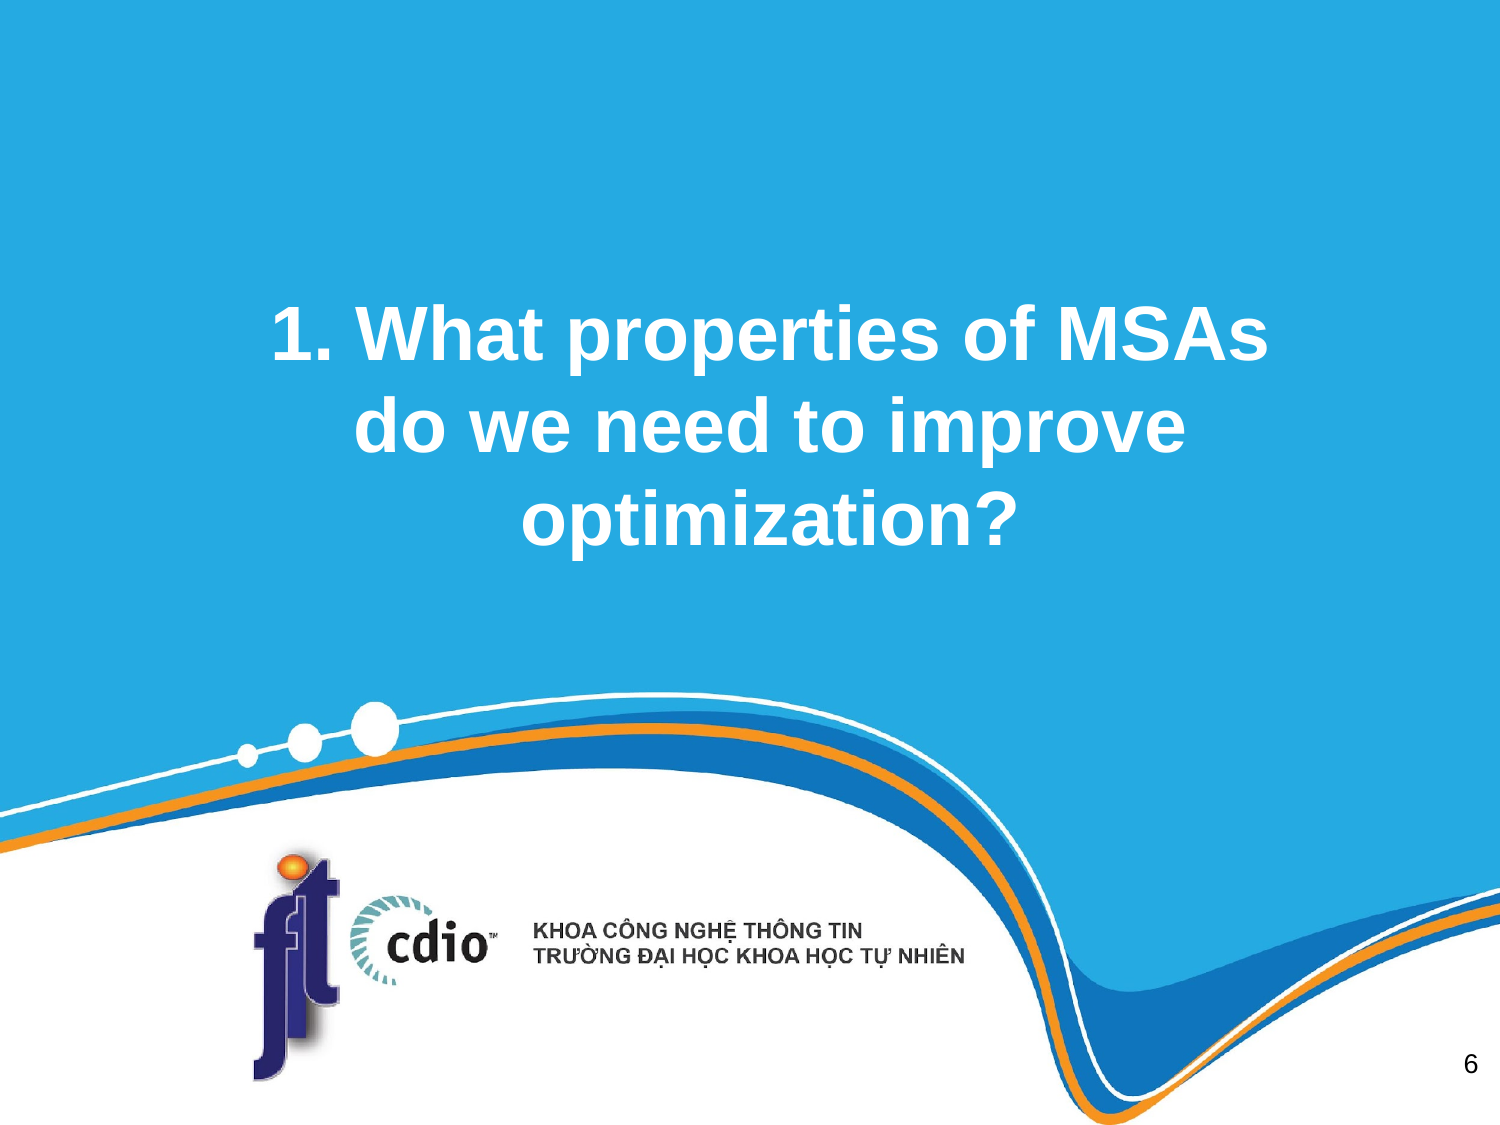

# 1. What properties of MSAs do we need to improve optimization?
6